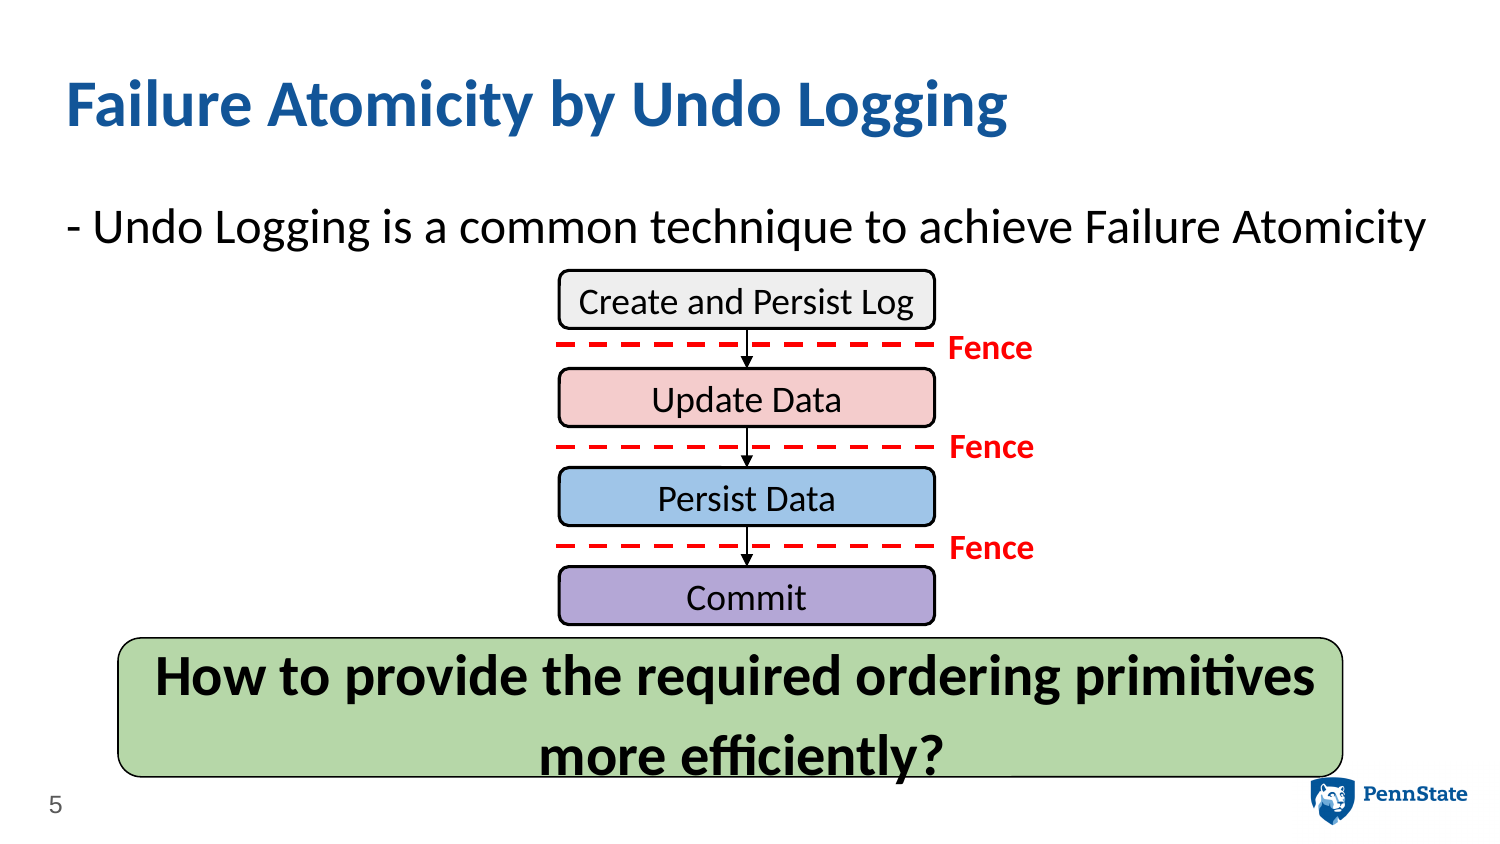

# Failure Atomicity by Undo Logging
- Undo Logging is a common technique to achieve Failure Atomicity
Create and Persist Log
Fence
Update Data
Fence
Persist Data
Fence
Commit
How to provide the required ordering primitives
more efficiently?

5